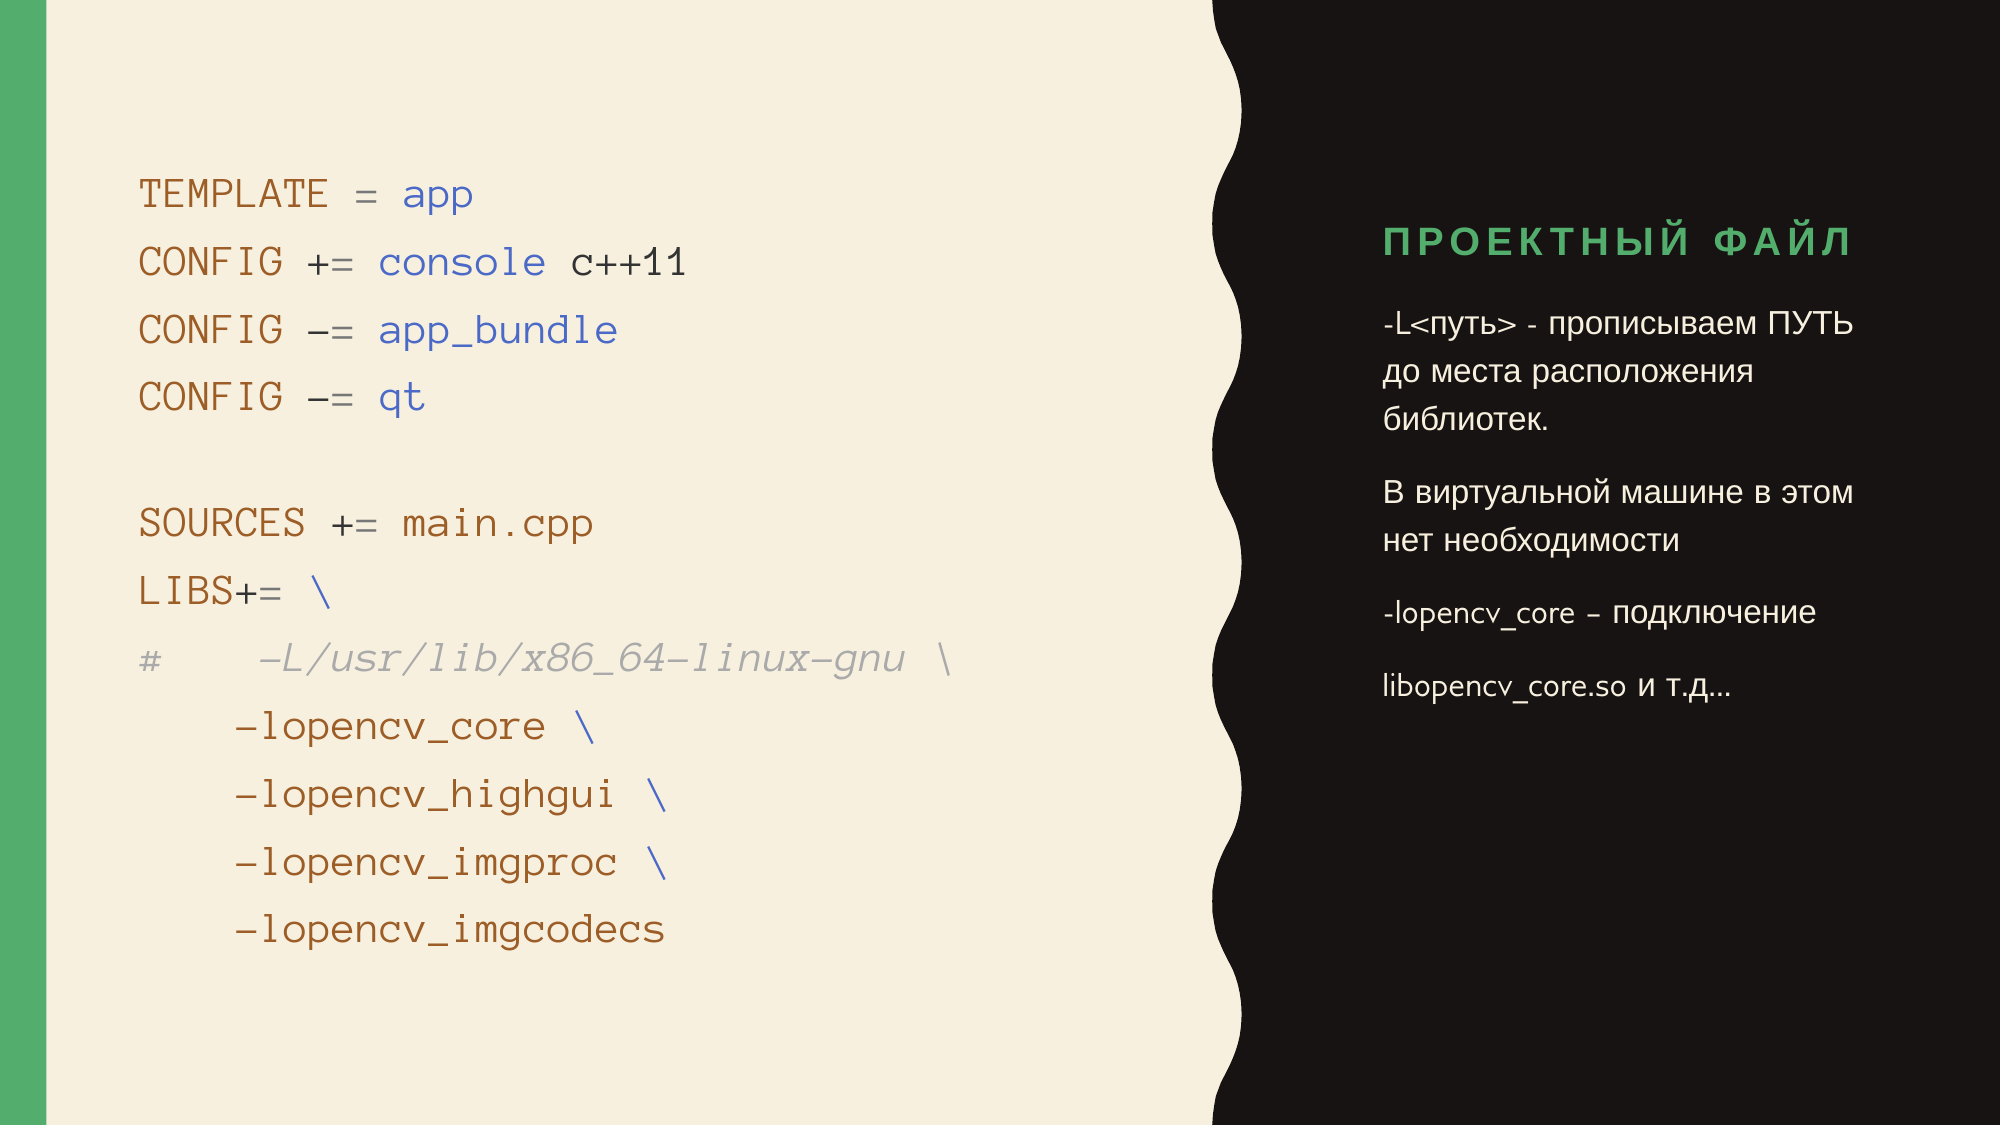

# Проектный файл
TEMPLATE = app
CONFIG += console c++11
CONFIG -= app_bundle
CONFIG -= qt
SOURCES += main.cpp
LIBS+= \
#    -L/usr/lib/x86_64-linux-gnu \
    -lopencv_core \
    -lopencv_highgui \
    -lopencv_imgproc \
    -lopencv_imgcodecs

-L<путь> - прописываем ПУТЬ до места расположения библиотек.
В виртуальной машине в этом нет необходимости
-lopencv_core – подключение
libopencv_core.so и т.д…